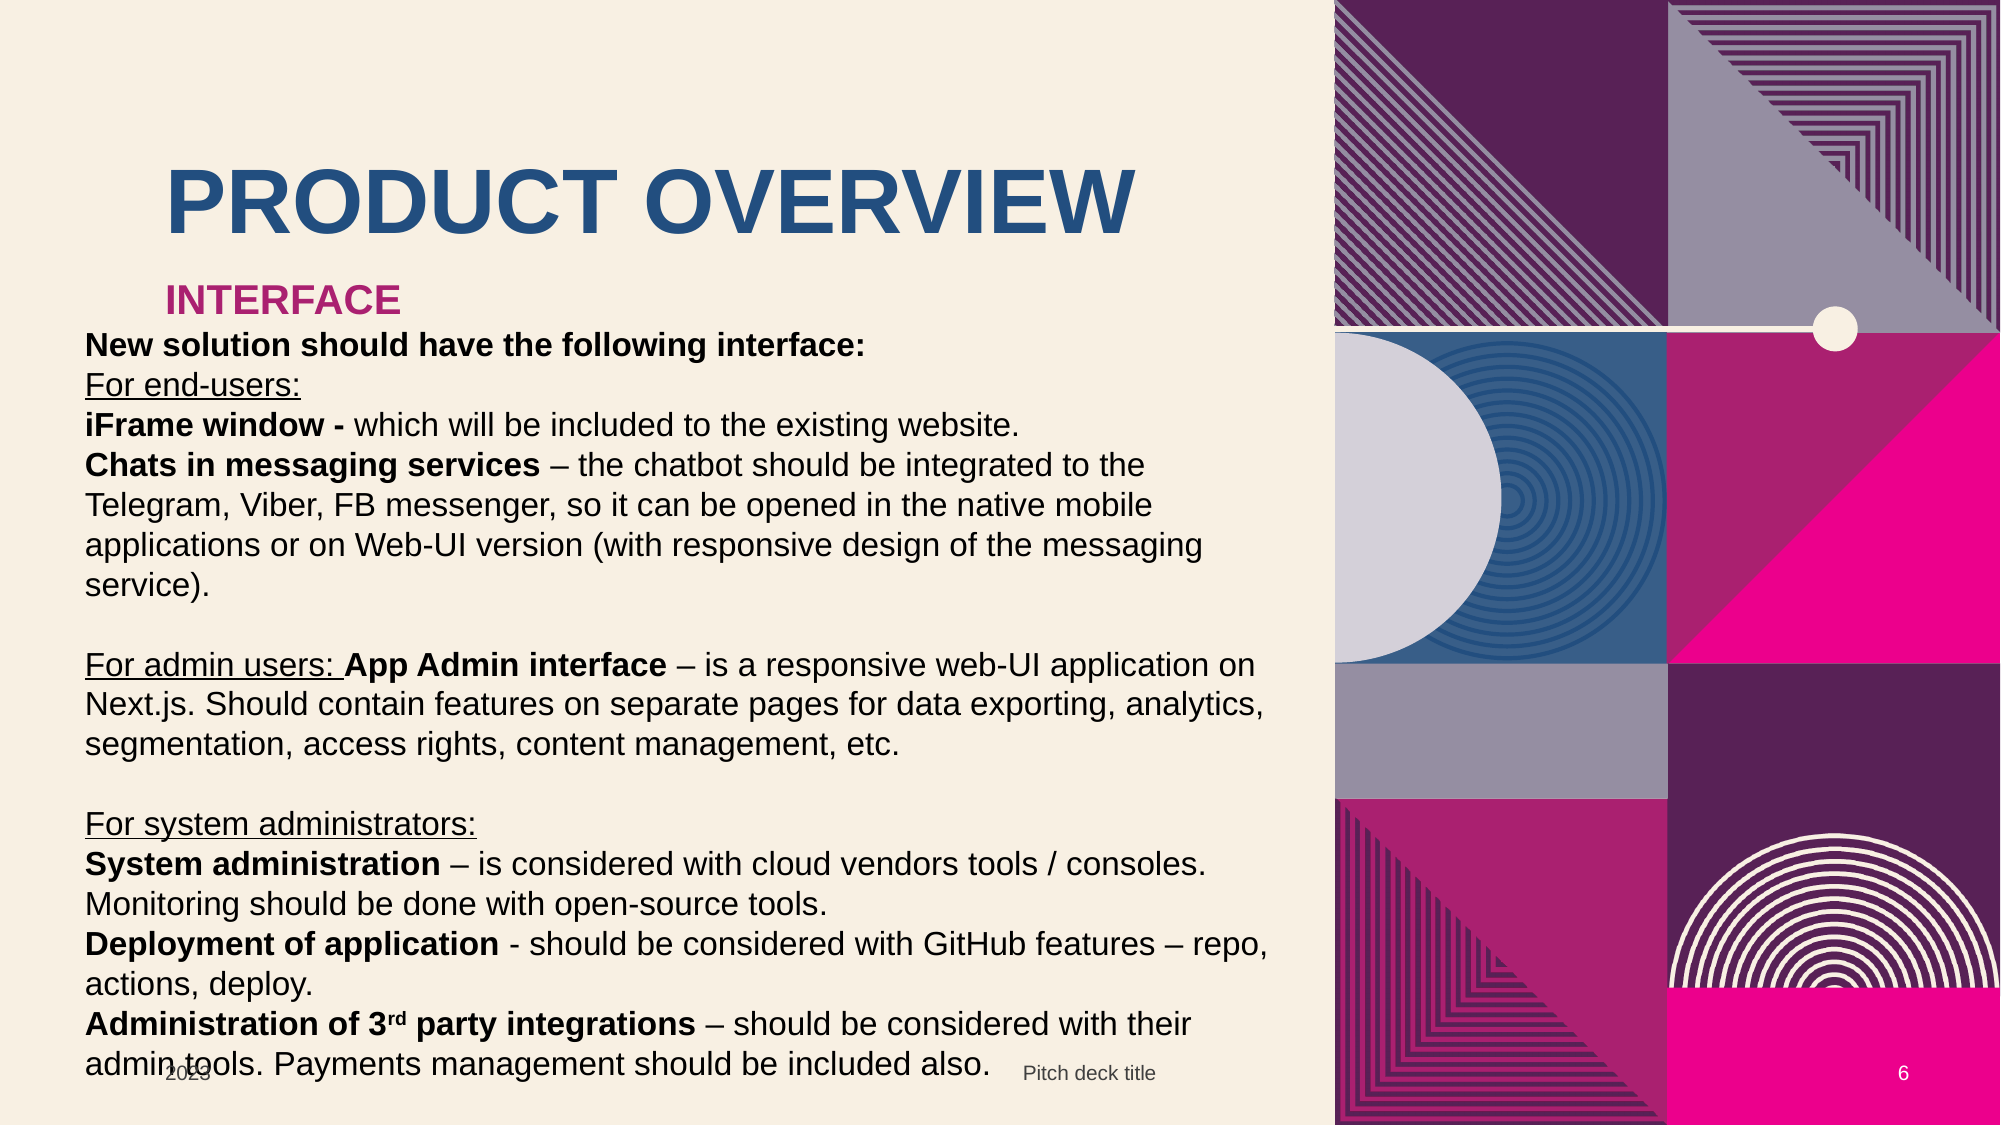

# PRODUCT OVERVIEW
INTERFACE
New solution should have the following interface:
For end-users:
iFrame window - which will be included to the existing website.
Chats in messaging services – the chatbot should be integrated to the Telegram, Viber, FB messenger, so it can be opened in the native mobile applications or on Web-UI version (with responsive design of the messaging service).

For admin users: App Admin interface – is a responsive web-UI application on Next.js. Should contain features on separate pages for data exporting, analytics, segmentation, access rights, content management, etc.

For system administrators:
System administration – is considered with cloud vendors tools / consoles. Monitoring should be done with open-source tools.
Deployment of application - should be considered with GitHub features – repo, actions, deploy.
Administration of 3rd party integrations – should be considered with their admin tools. Payments management should be included also.

2023
Pitch deck title
6